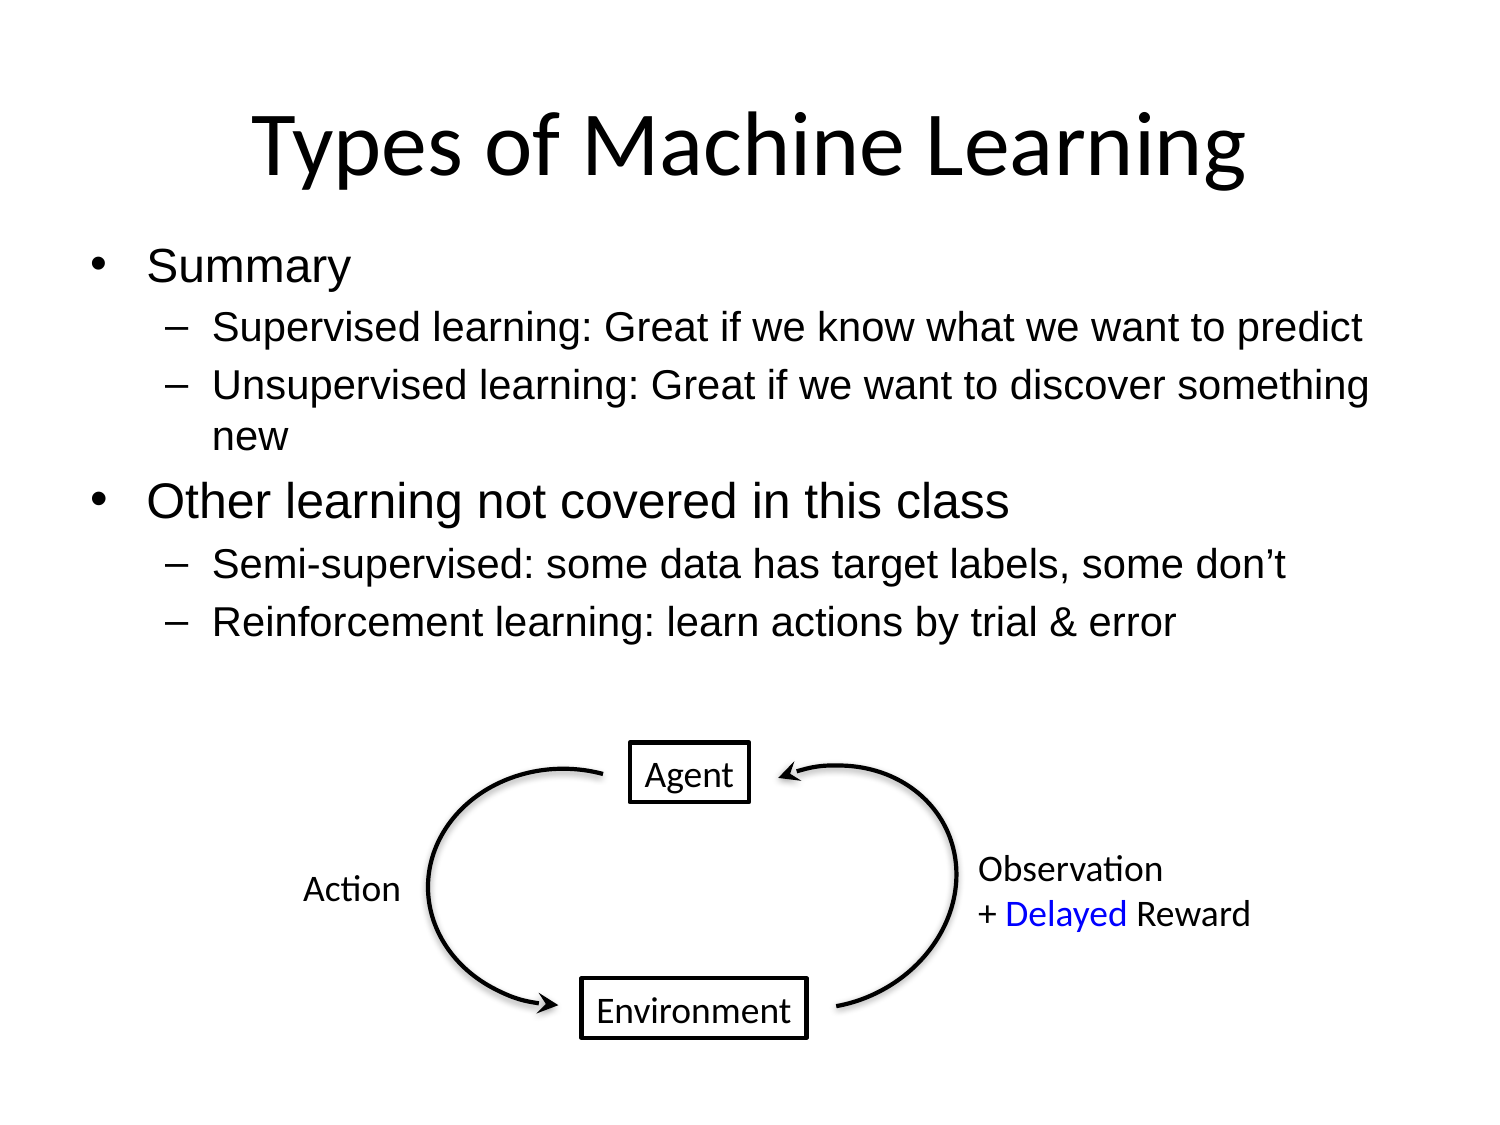

# Types of Machine Learning
Summary
Supervised learning: Great if we know what we want to predict
Unsupervised learning: Great if we want to discover something new
Other learning not covered in this class
Semi-supervised: some data has target labels, some don’t
Reinforcement learning: learn actions by trial & error

Agent

Observation
+ Delayed Reward
Action
Environment